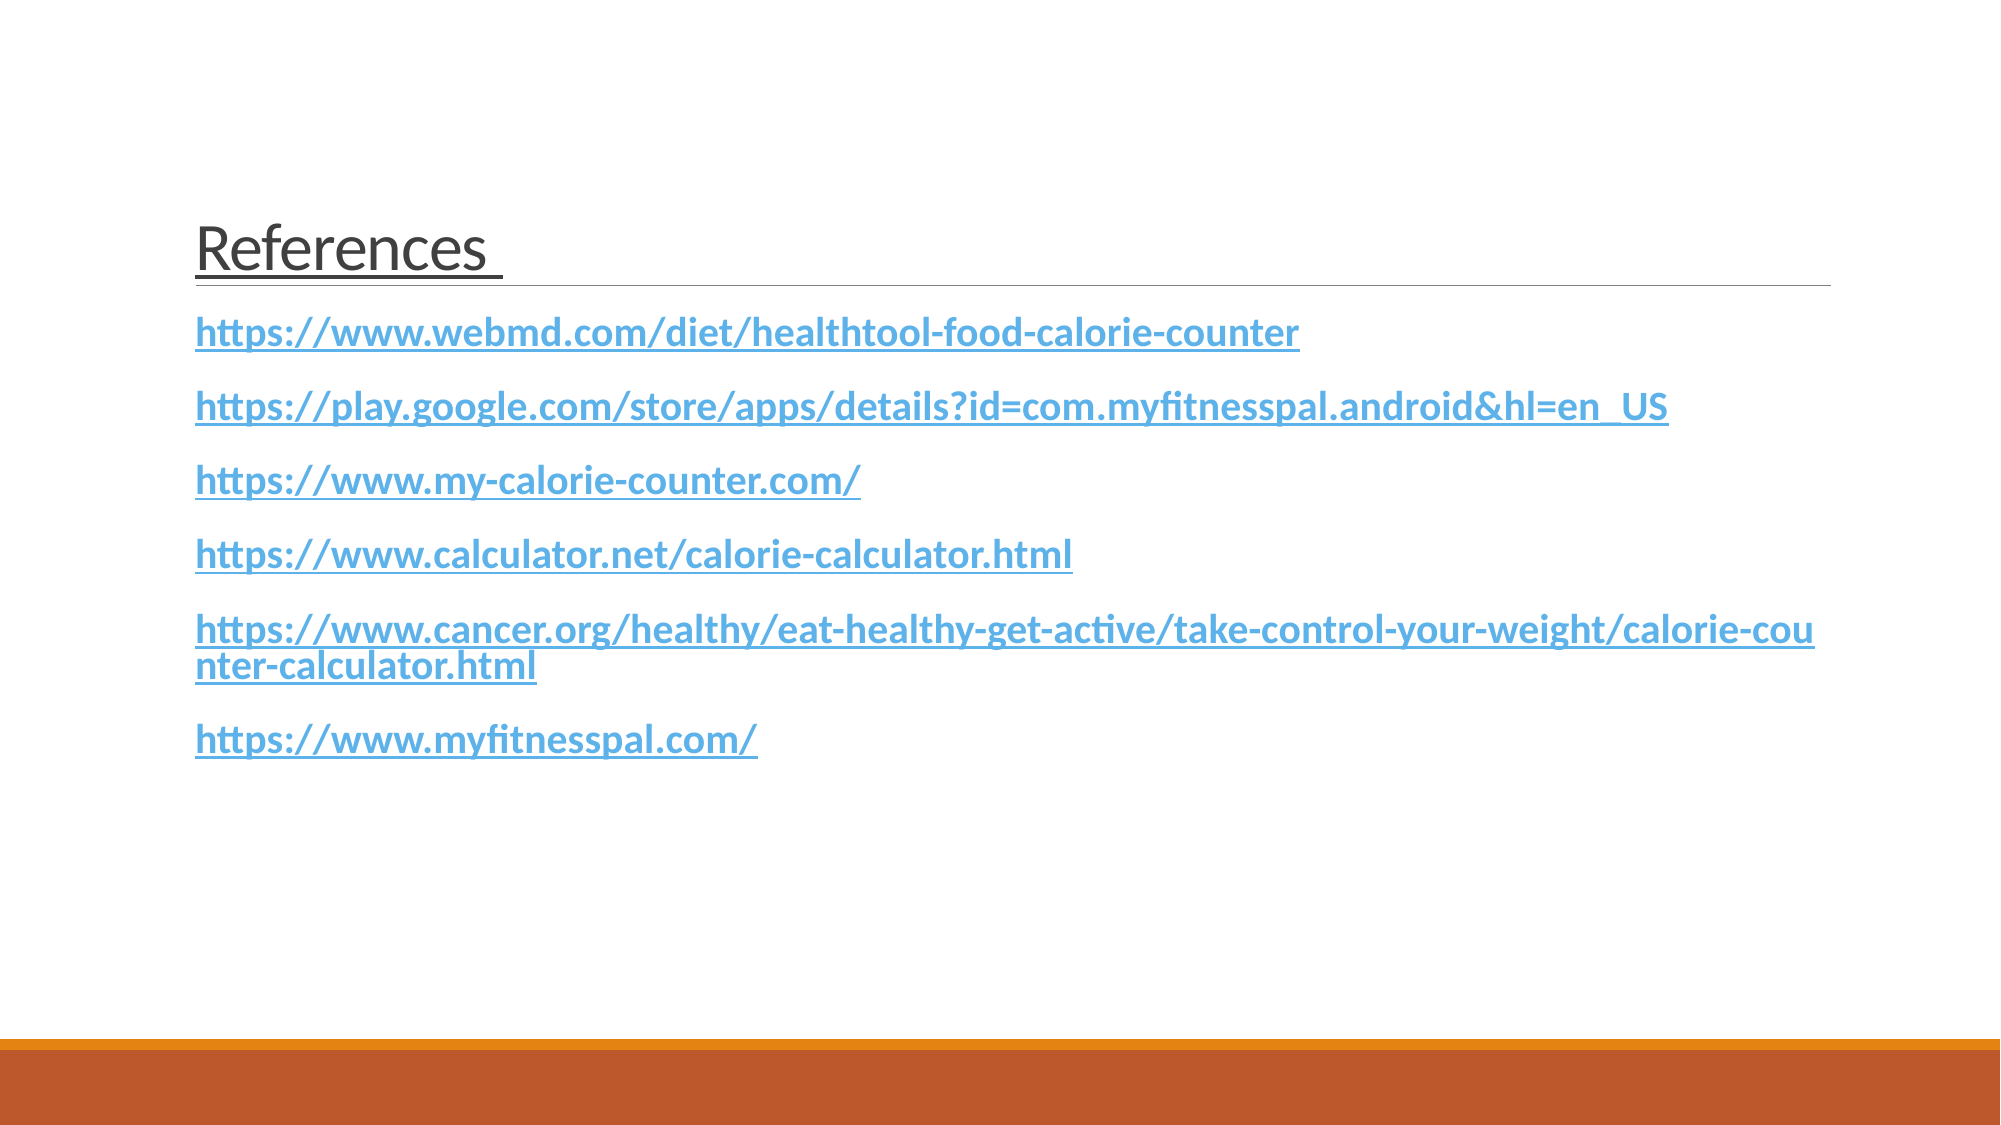

# References
https://www.webmd.com/diet/healthtool-food-calorie-counter
https://play.google.com/store/apps/details?id=com.myfitnesspal.android&hl=en_US
https://www.my-calorie-counter.com/
https://www.calculator.net/calorie-calculator.html
https://www.cancer.org/healthy/eat-healthy-get-active/take-control-your-weight/calorie-counter-calculator.html
https://www.myfitnesspal.com/